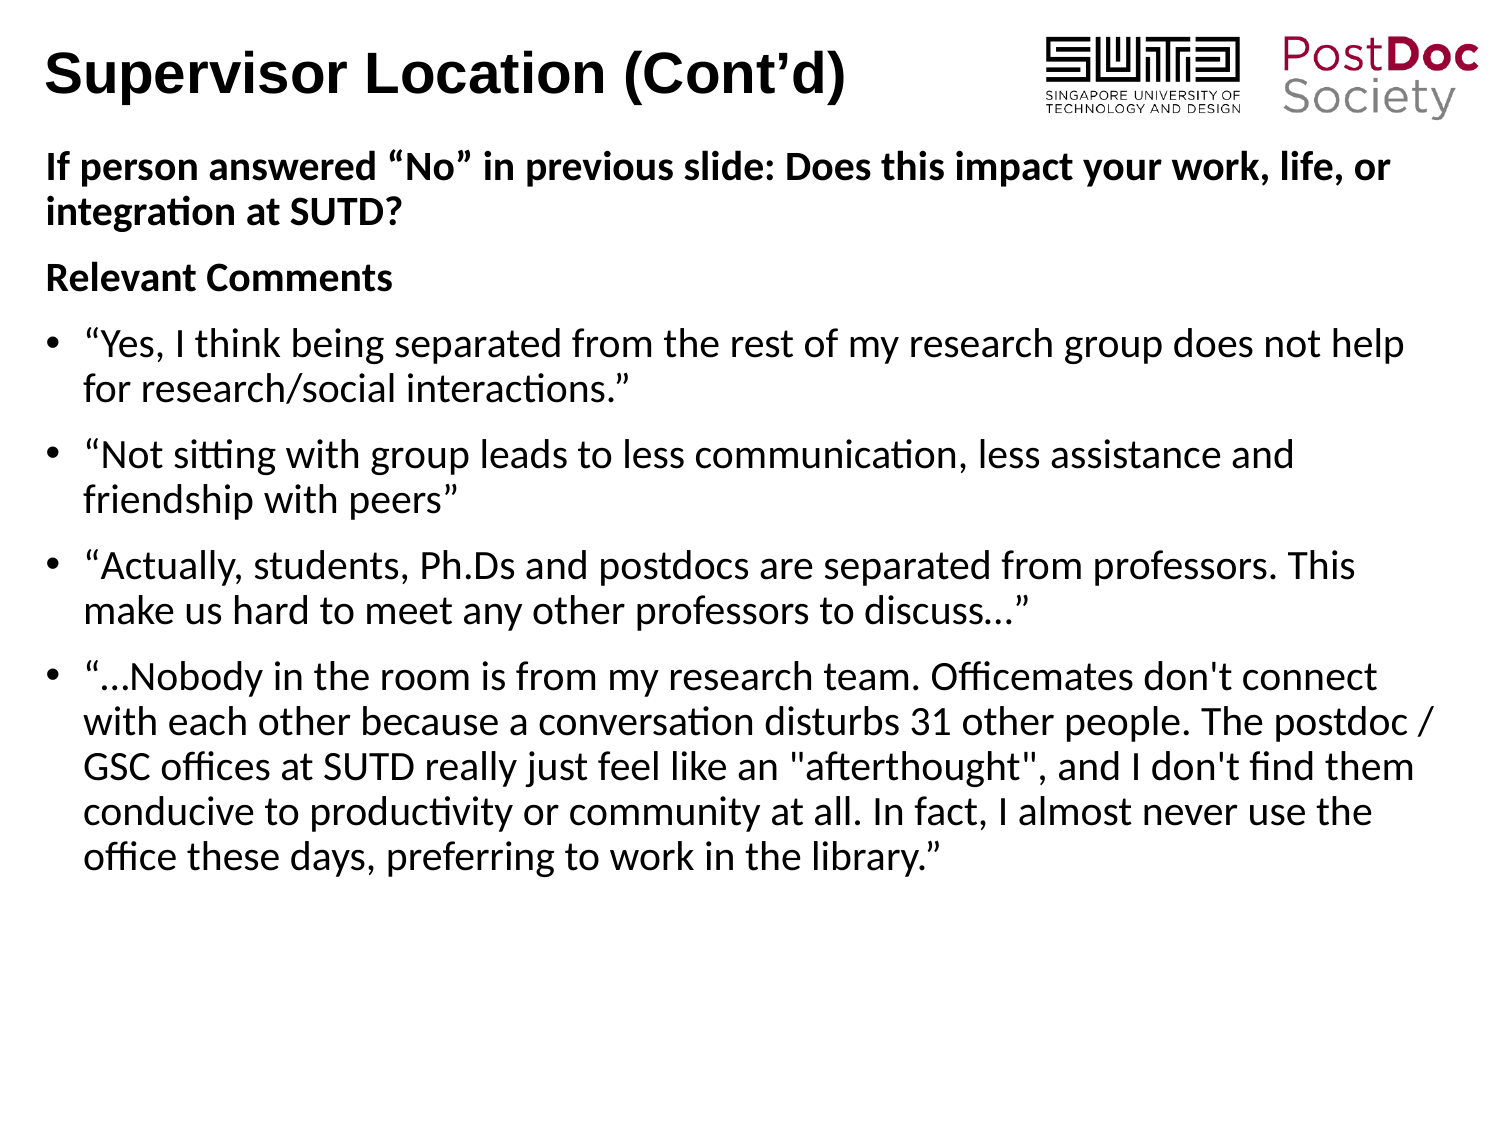

# Supervisor Location (Cont’d)
If person answered “No” in previous slide: Does this impact your work, life, or integration at SUTD?
Relevant Comments
“Yes, I think being separated from the rest of my research group does not help for research/social interactions.”
“Not sitting with group leads to less communication, less assistance and friendship with peers”
“Actually, students, Ph.Ds and postdocs are separated from professors. This make us hard to meet any other professors to discuss…”
“…Nobody in the room is from my research team. Officemates don't connect with each other because a conversation disturbs 31 other people. The postdoc / GSC offices at SUTD really just feel like an "afterthought", and I don't find them conducive to productivity or community at all. In fact, I almost never use the office these days, preferring to work in the library.”